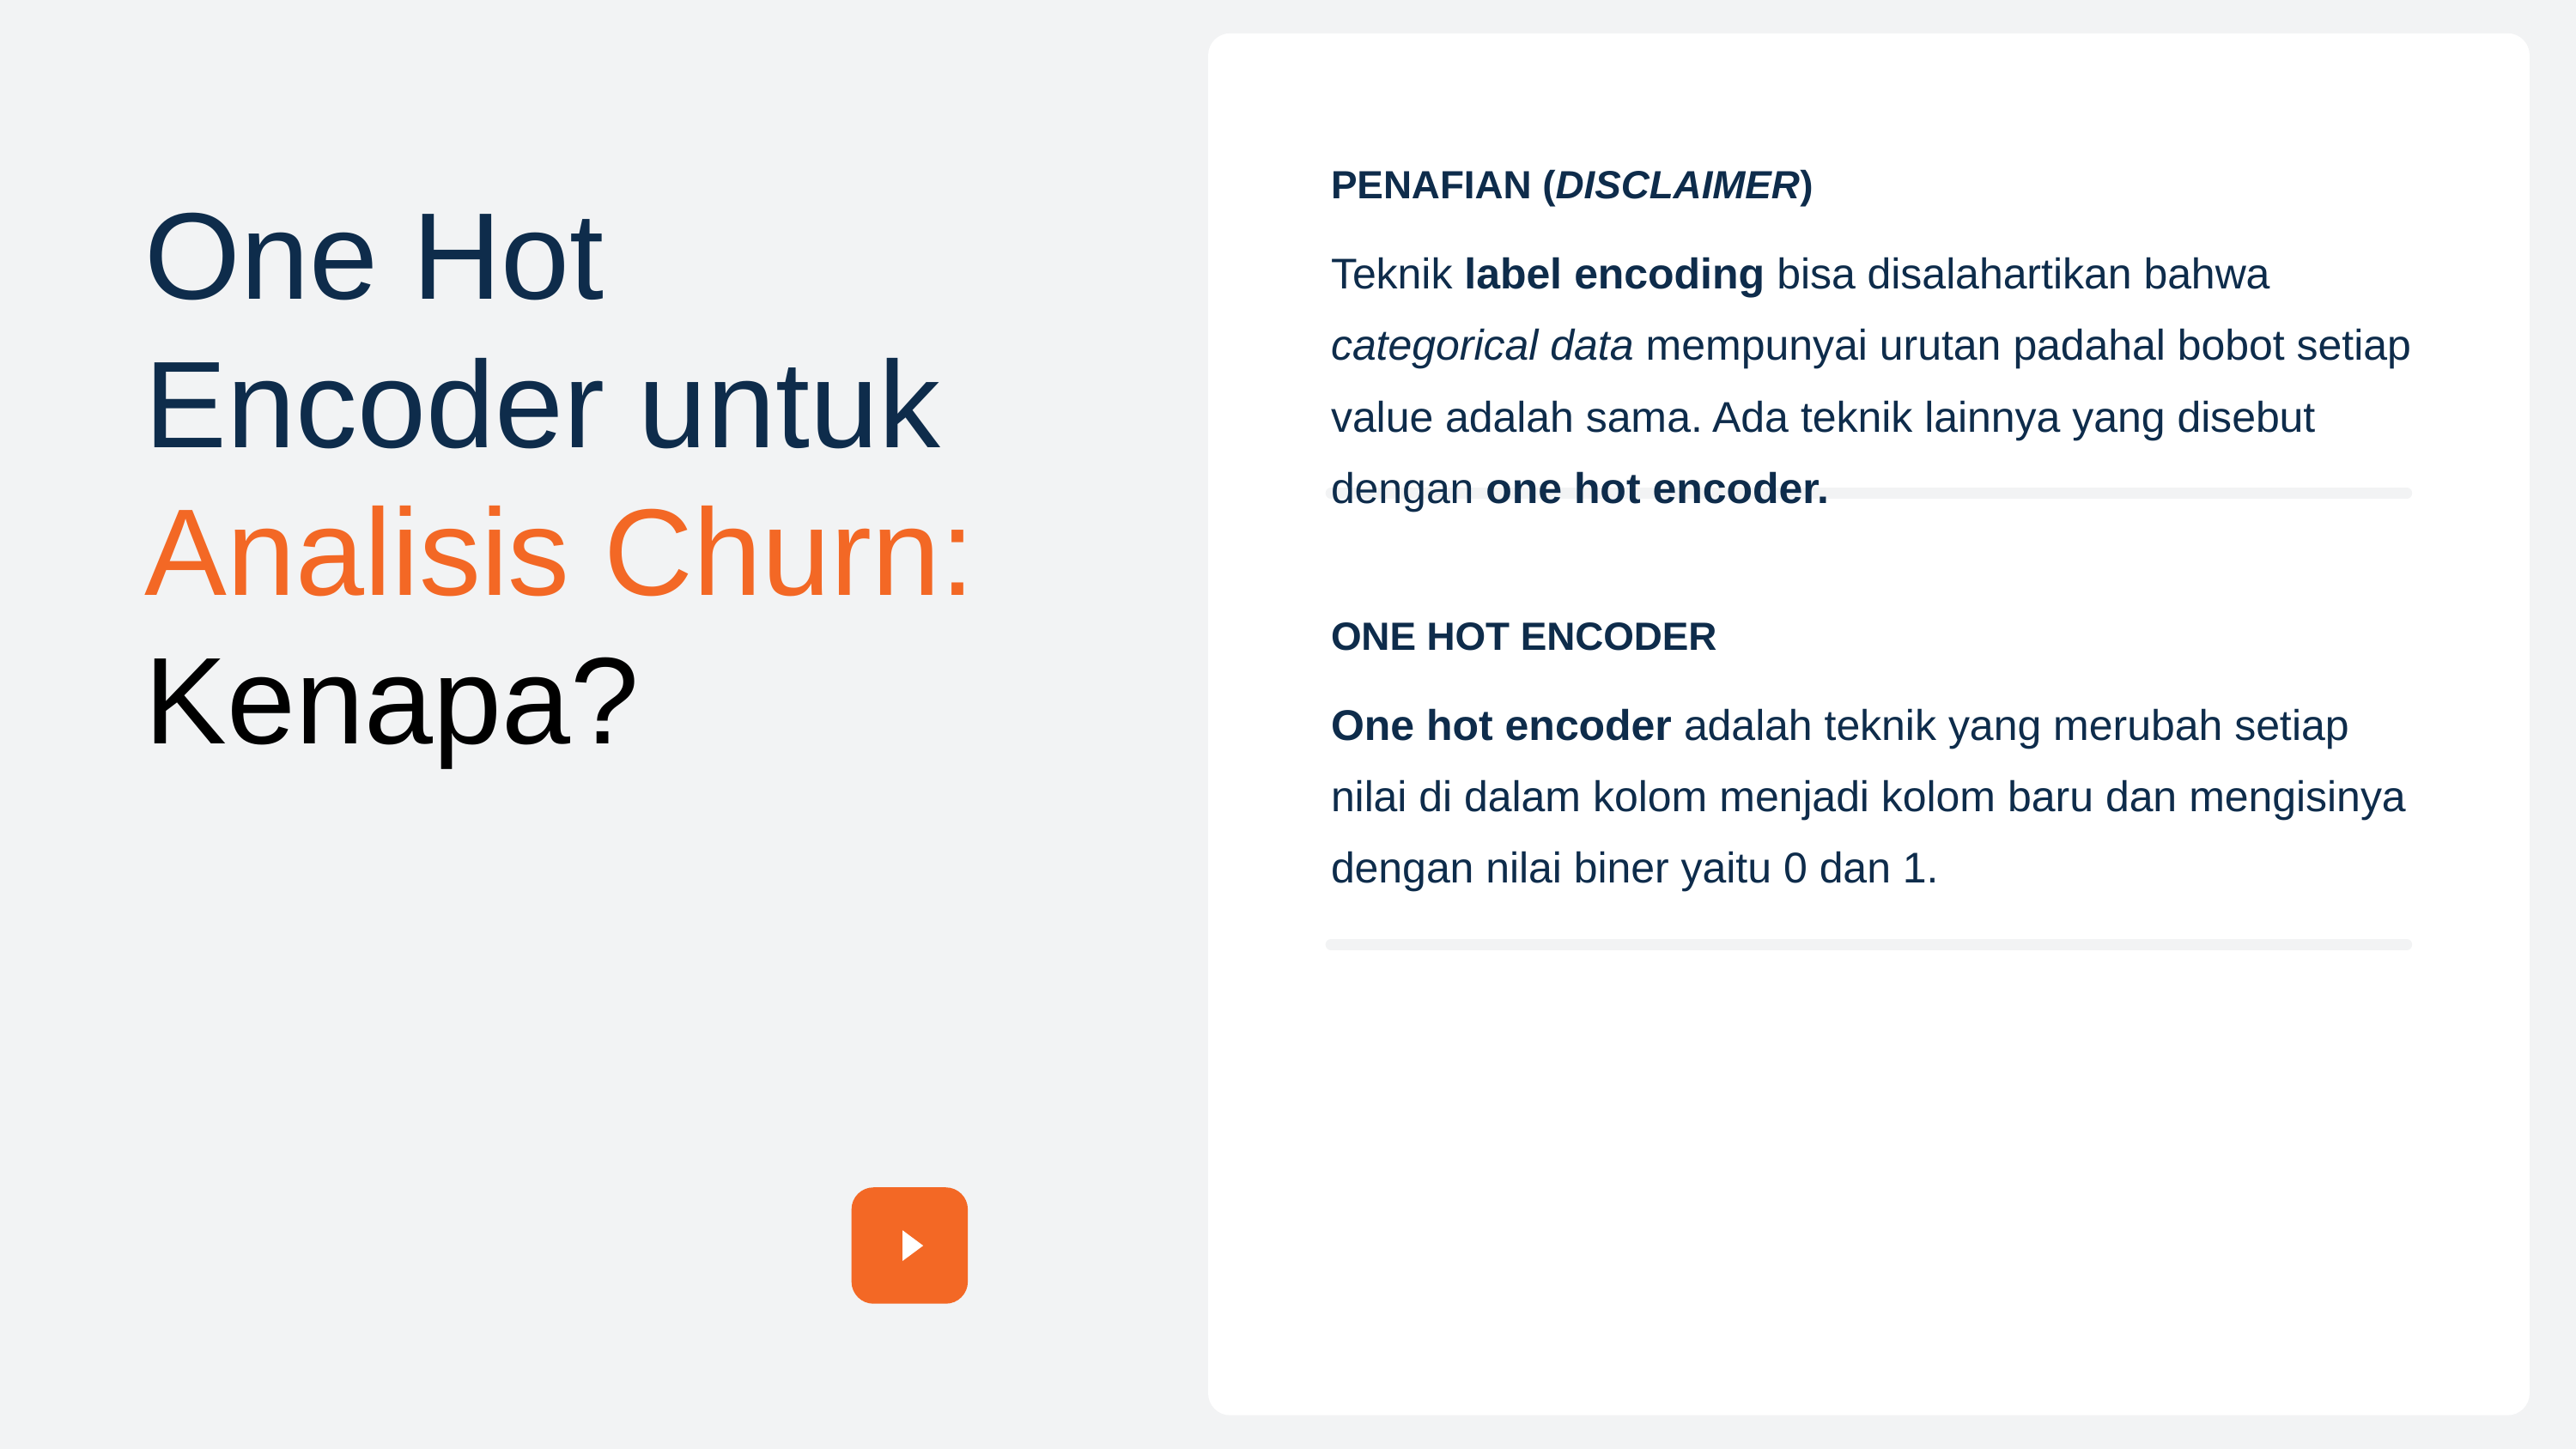

PENAFIAN (DISCLAIMER)
Teknik label encoding bisa disalahartikan bahwa categorical data mempunyai urutan padahal bobot setiap value adalah sama. Ada teknik lainnya yang disebut dengan one hot encoder.
One Hot Encoder untuk Analisis Churn: Kenapa?

ONE HOT ENCODER
One hot encoder adalah teknik yang merubah setiap nilai di dalam kolom menjadi kolom baru dan mengisinya dengan nilai biner yaitu 0 dan 1.